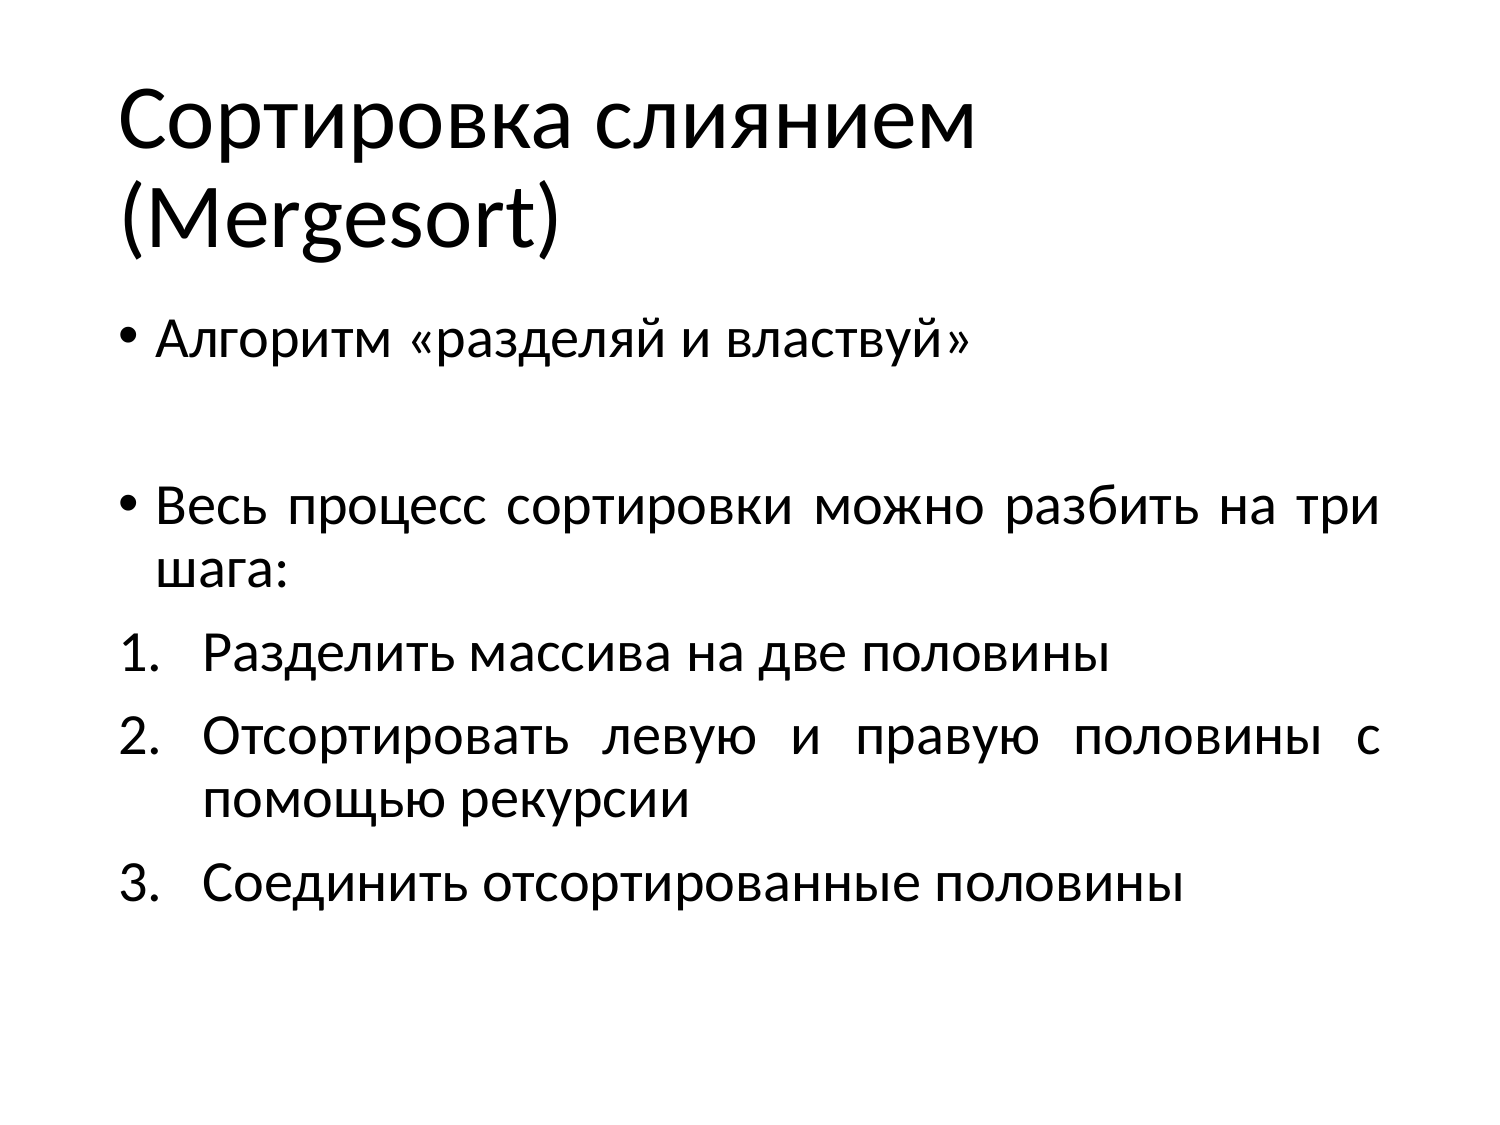

# Сортировка слиянием (Mergesort)
Алгоритм «разделяй и властвуй»

Весь процесс сортировки можно разбить на три шага:
Разделить массива на две половины
Отсортировать левую и правую половины с помощью рекурсии
Соединить отсортированные половины